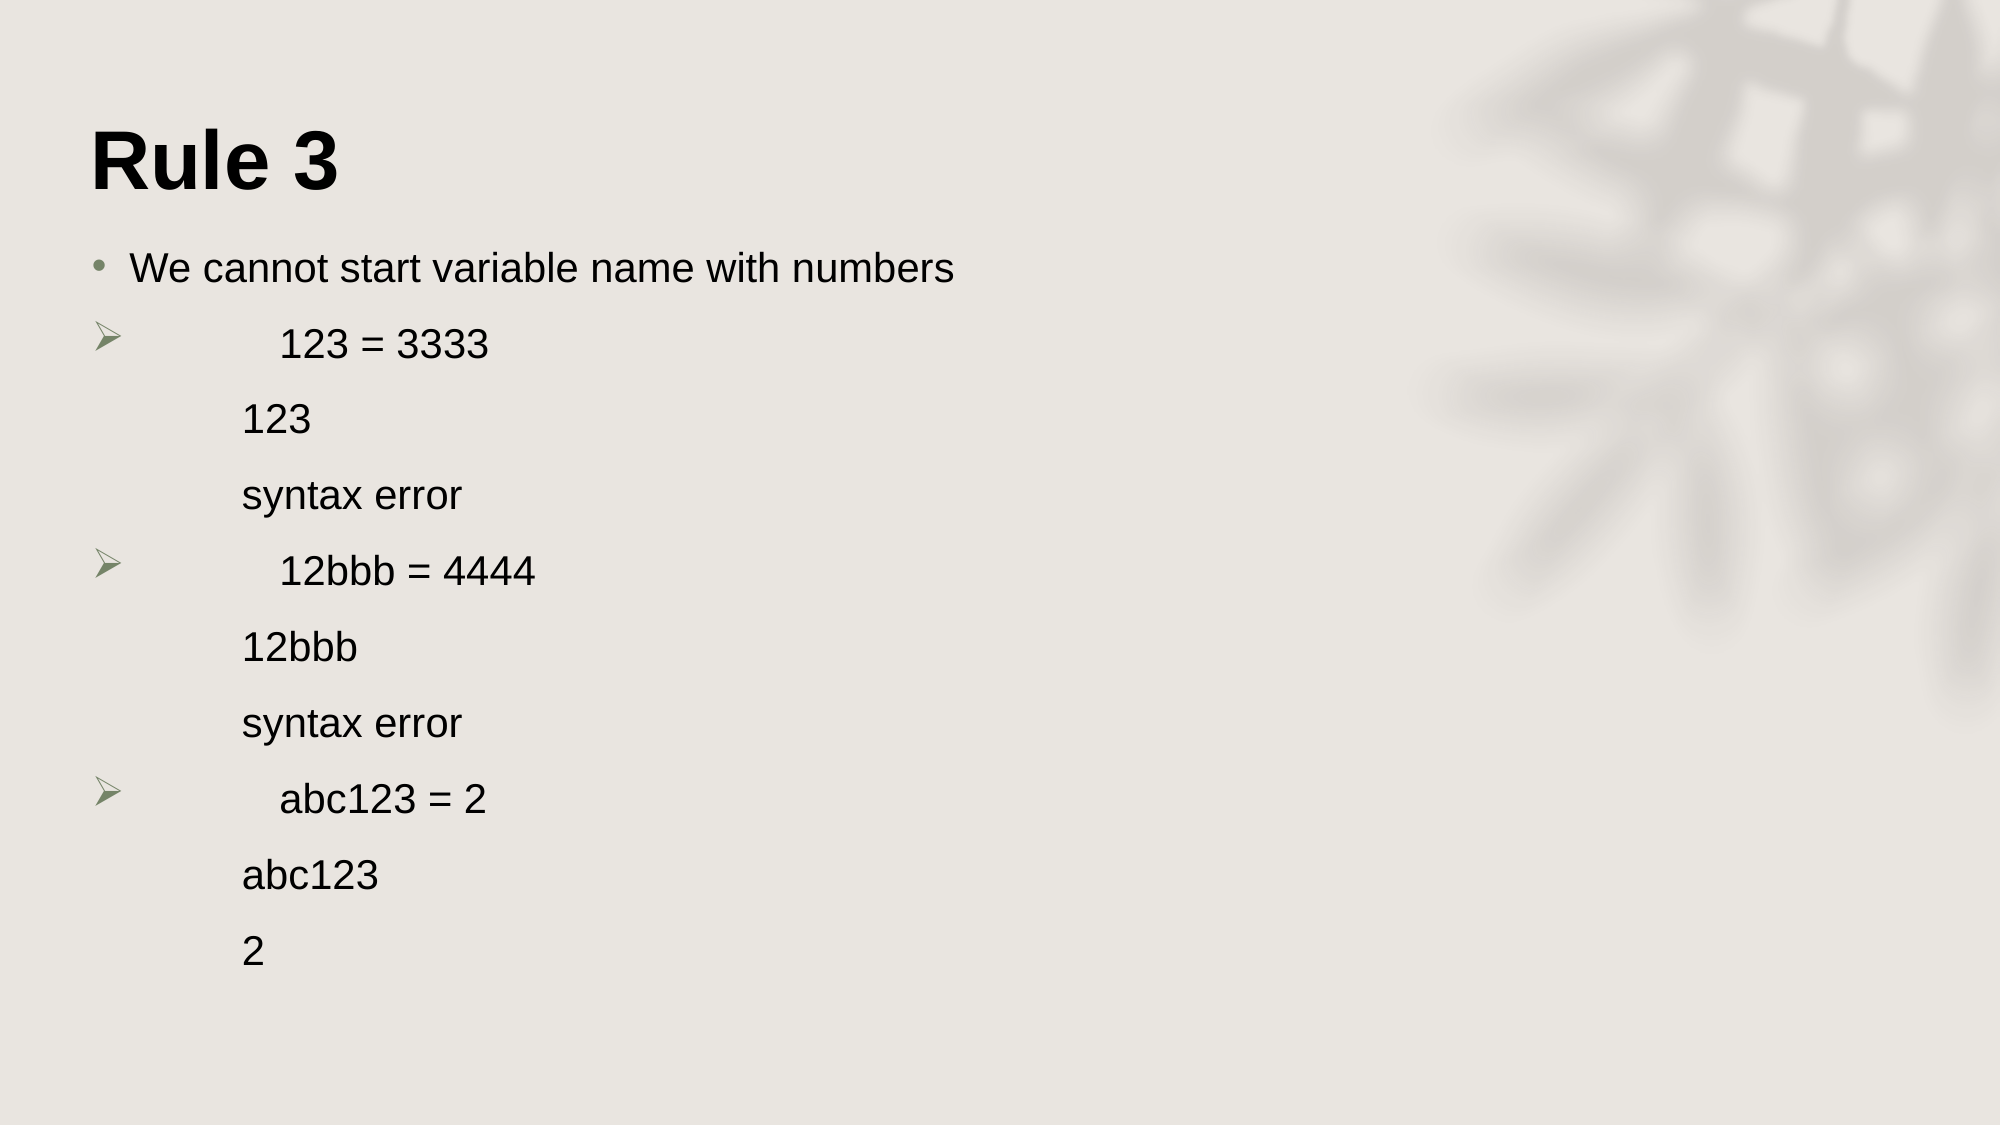

# Rule 3
We cannot start variable name with numbers
	123 = 3333
	123
	syntax error
	12bbb = 4444
	12bbb
	syntax error
	abc123 = 2
	abc123
	2